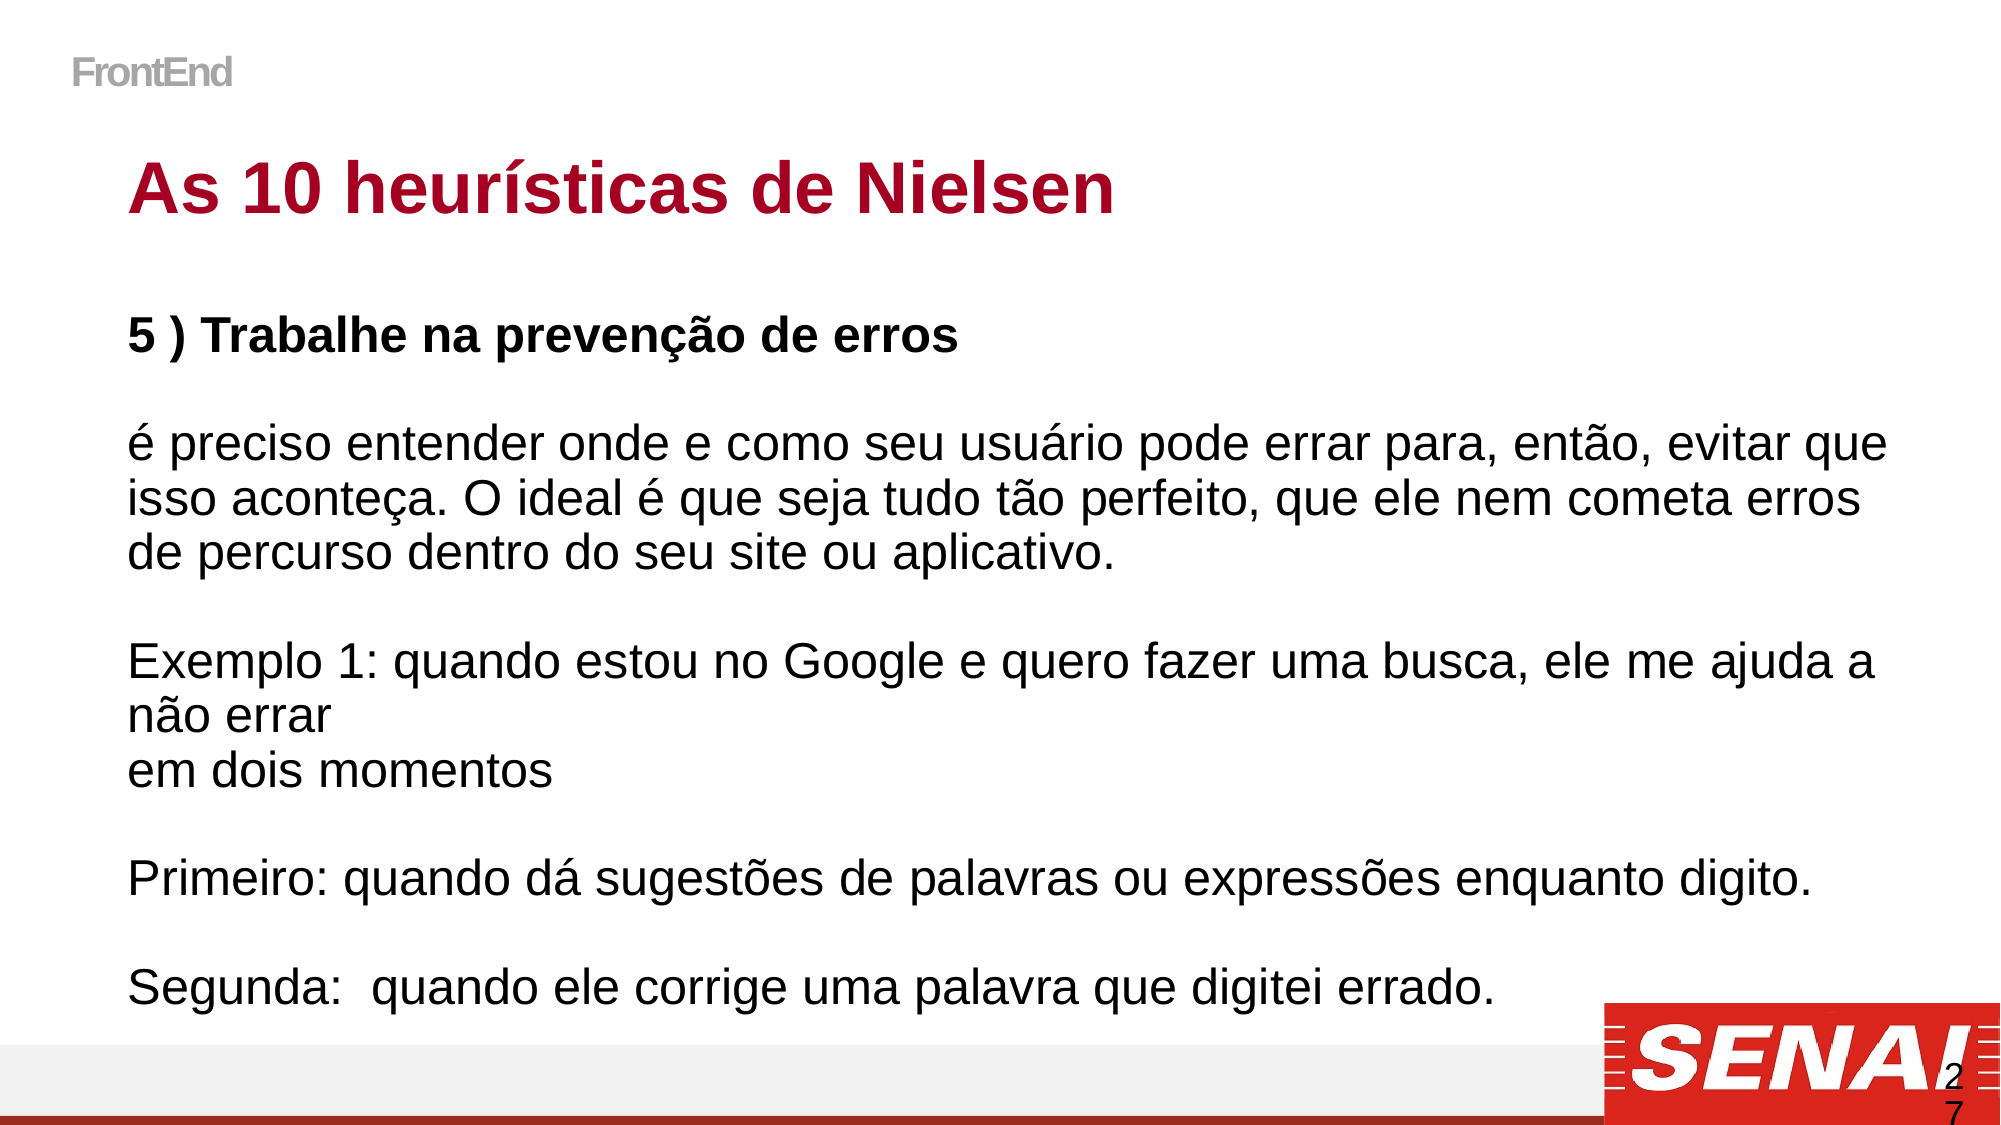

# FrontEnd
As 10 heurísticas de Nielsen

5 ) Trabalhe na prevenção de erros

é preciso entender onde e como seu usuário pode errar para, então, evitar que isso aconteça. O ideal é que seja tudo tão perfeito, que ele nem cometa erros de percurso dentro do seu site ou aplicativo.

Exemplo 1: quando estou no Google e quero fazer uma busca, ele me ajuda a não errar
em dois momentos

Primeiro: quando dá sugestões de palavras ou expressões enquanto digito.

Segunda:  quando ele corrige uma palavra que digitei errado.

27